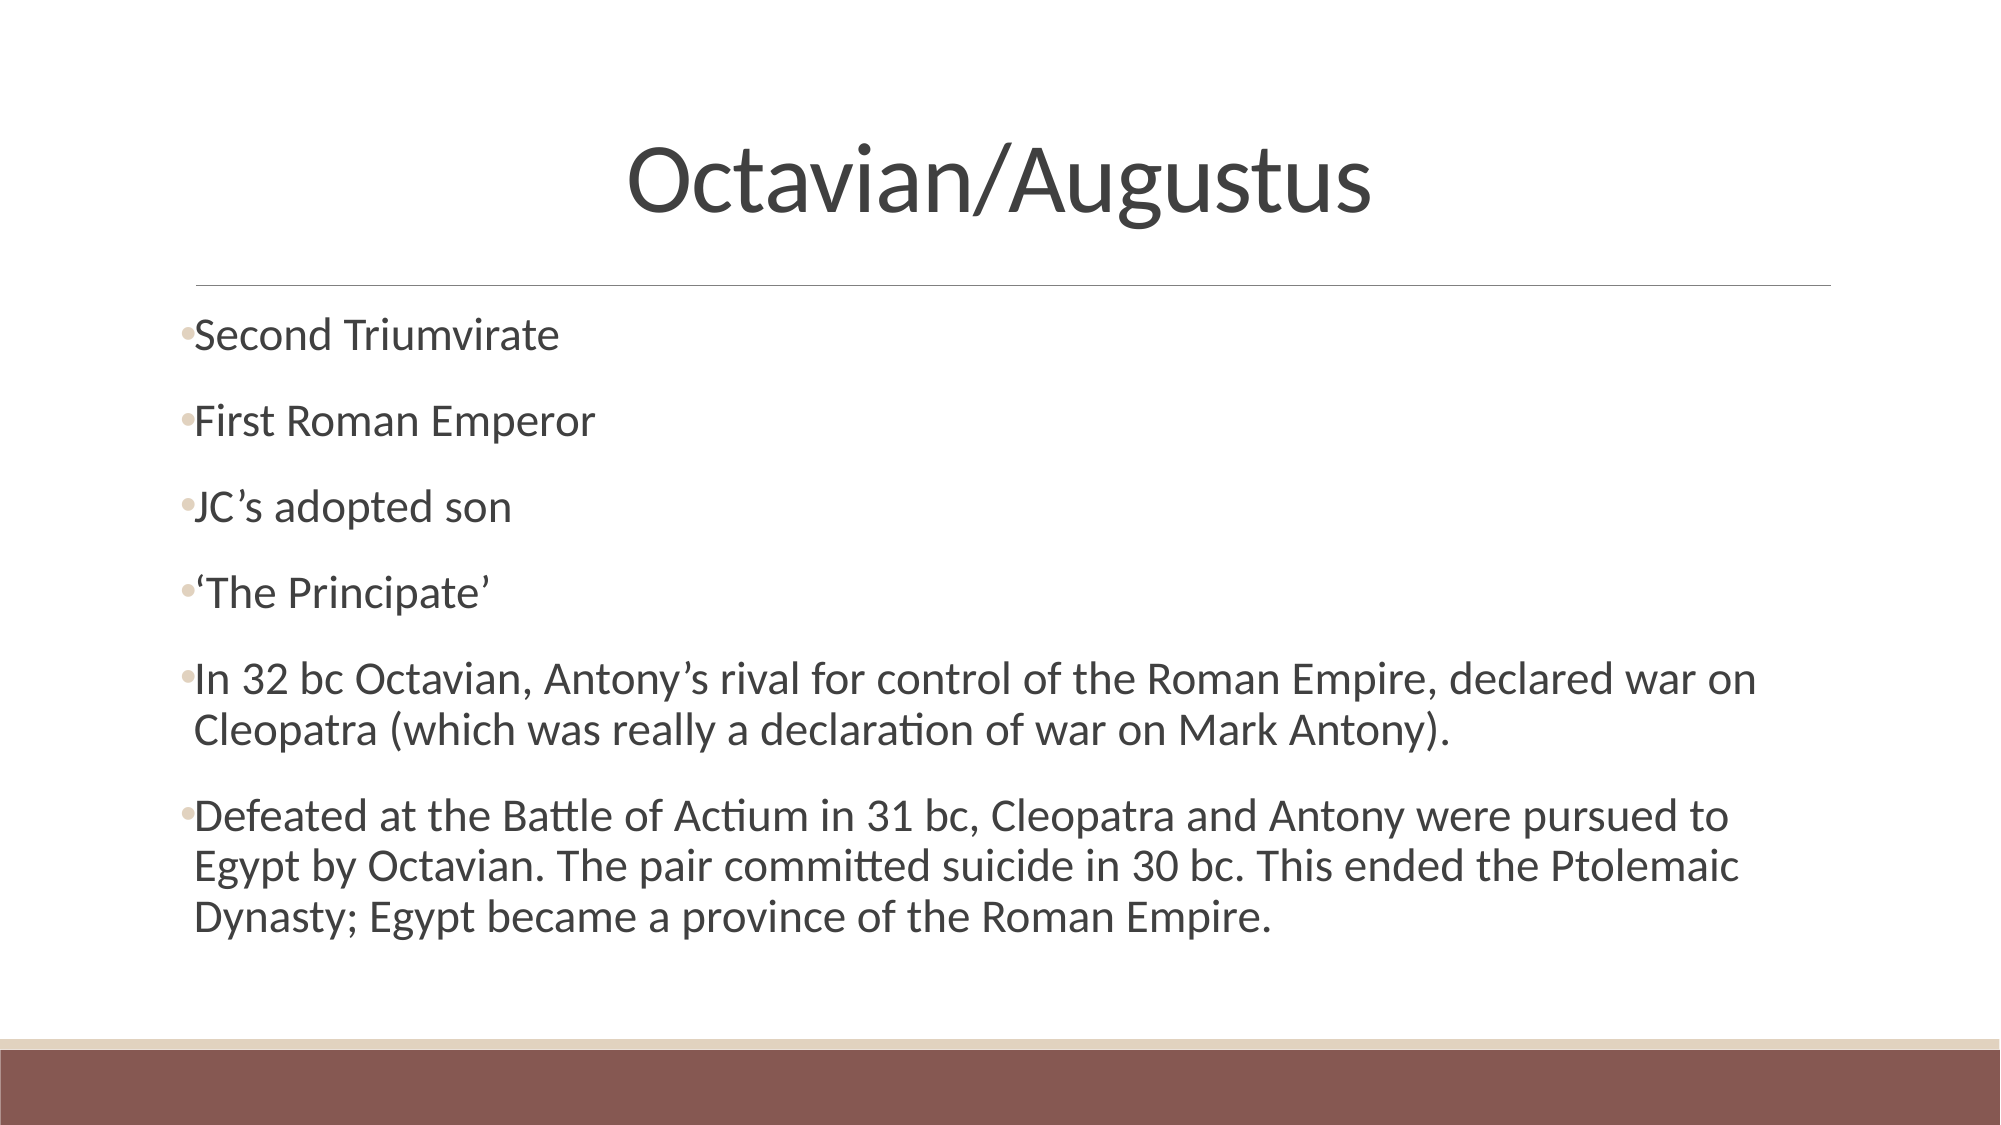

# Octavian/Augustus
Second Triumvirate
First Roman Emperor
JC’s adopted son
‘The Principate’
In 32 bc Octavian, Antony’s rival for control of the Roman Empire, declared war on Cleopatra (which was really a declaration of war on Mark Antony).
Defeated at the Battle of Actium in 31 bc, Cleopatra and Antony were pursued to Egypt by Octavian. The pair committed suicide in 30 bc. This ended the Ptolemaic Dynasty; Egypt became a province of the Roman Empire.